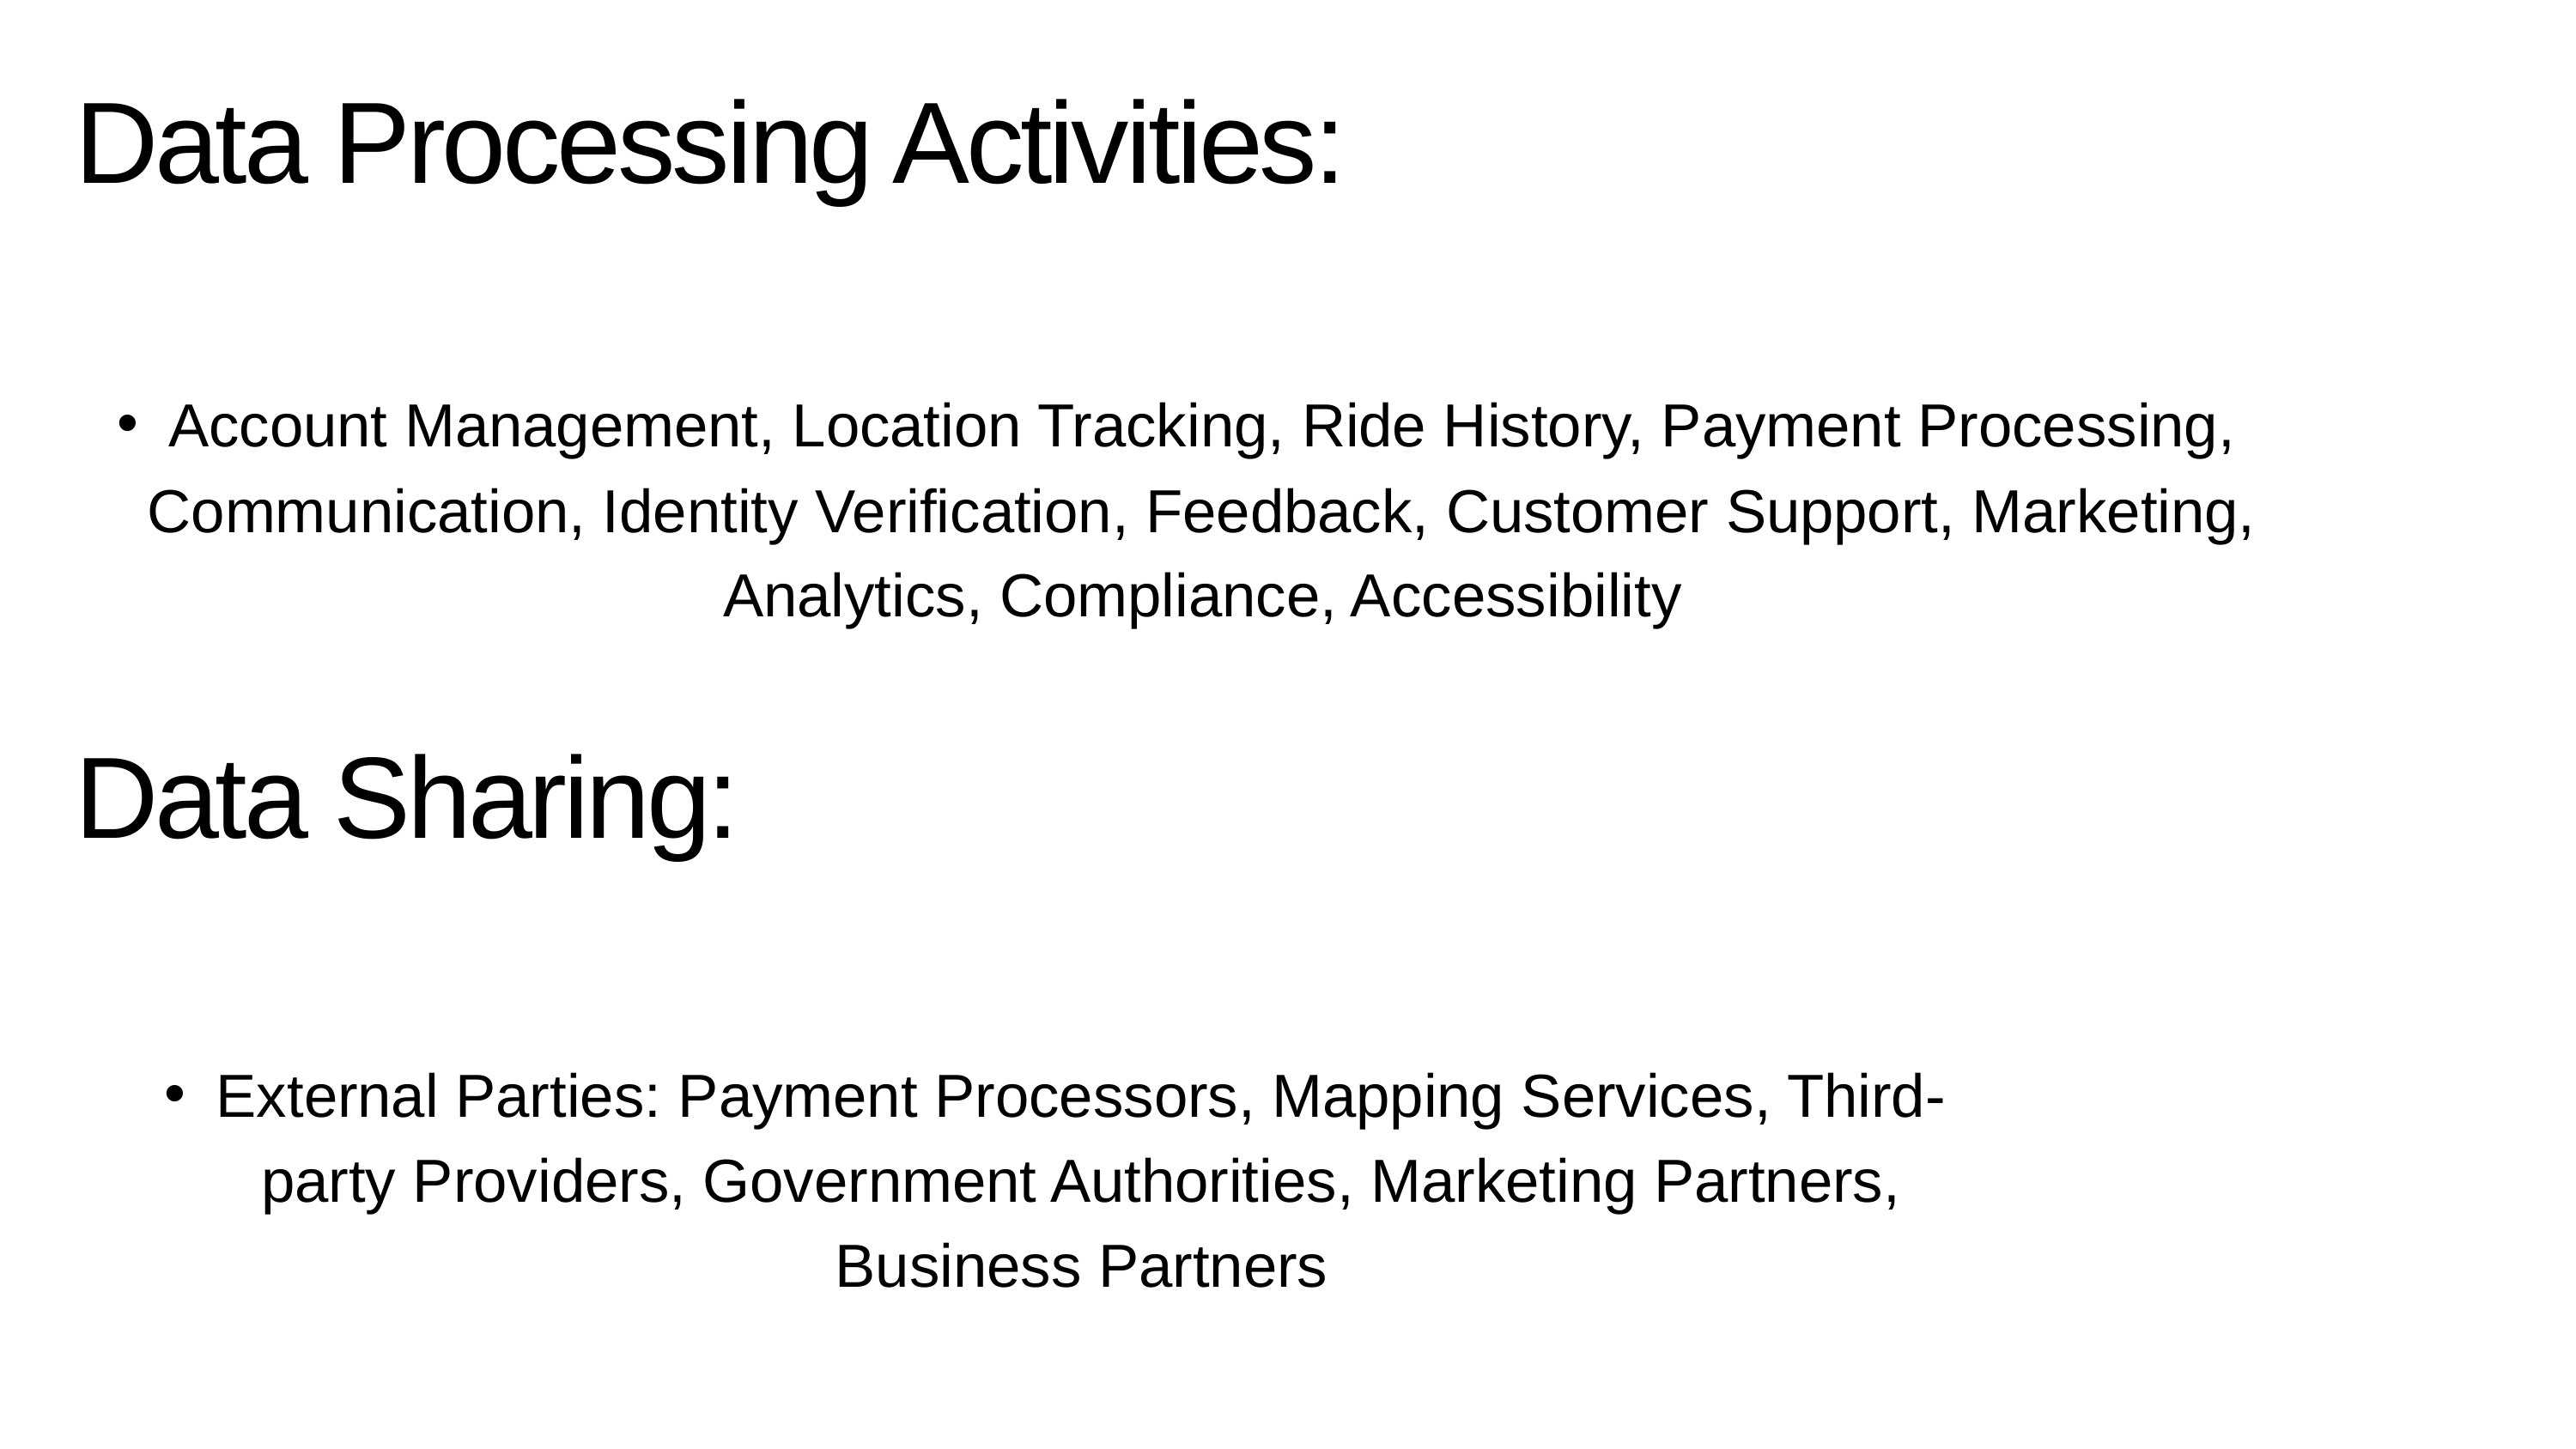

Data Processing Activities:

Account Management, Location Tracking, Ride History, Payment Processing, Communication, Identity Verification, Feedback, Customer Support, Marketing, Analytics, Compliance, Accessibility

Data Sharing:

External Parties: Payment Processors, Mapping Services, Third-party Providers, Government Authorities, Marketing Partners, Business Partners